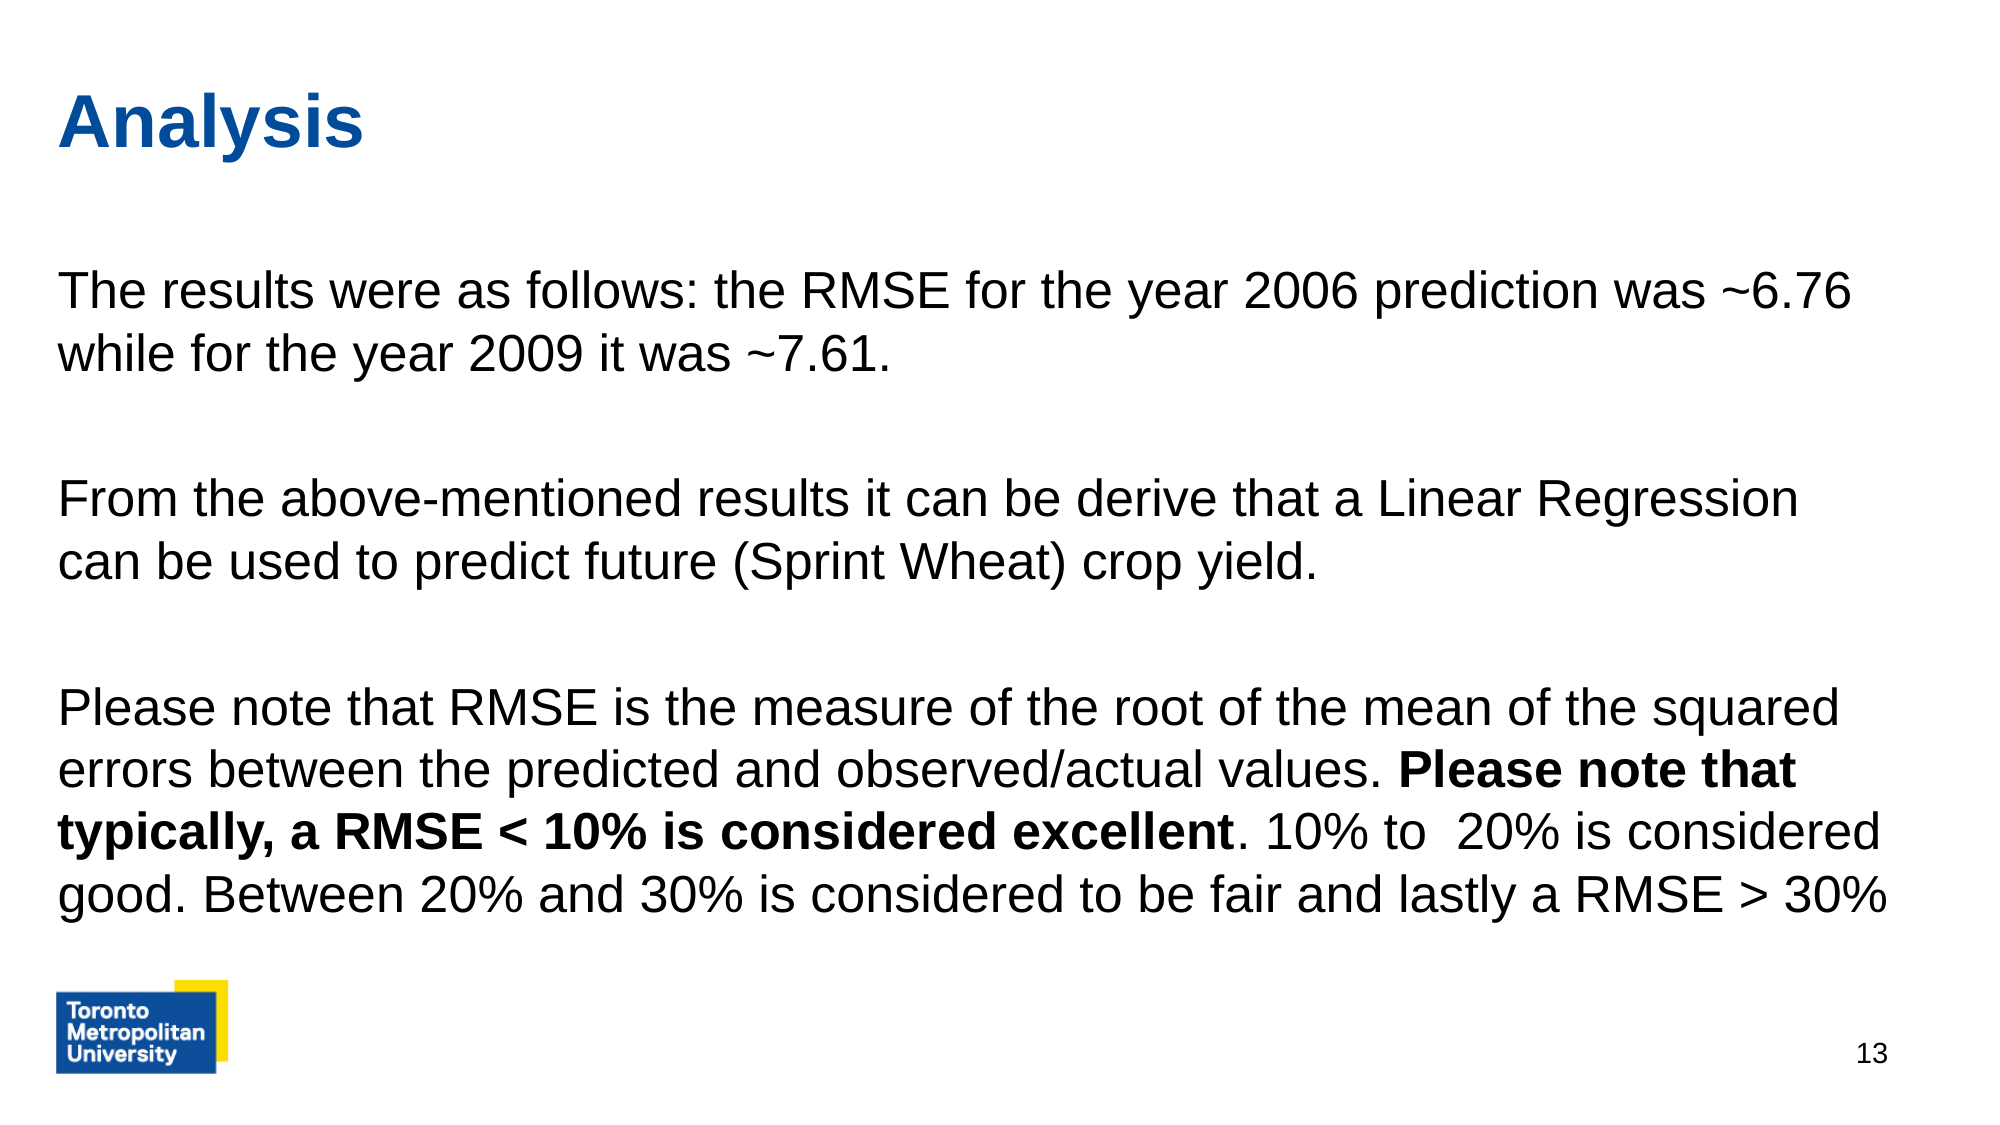

# Analysis
The results were as follows: the RMSE for the year 2006 prediction was ~6.76 while for the year 2009 it was ~7.61.

From the above-mentioned results it can be derive that a Linear Regression can be used to predict future (Sprint Wheat) crop yield.

Please note that RMSE is the measure of the root of the mean of the squared errors between the predicted and observed/actual values. Please note that typically, a RMSE < 10% is considered excellent. 10% to  20% is considered good. Between 20% and 30% is considered to be fair and lastly a RMSE > 30%

13